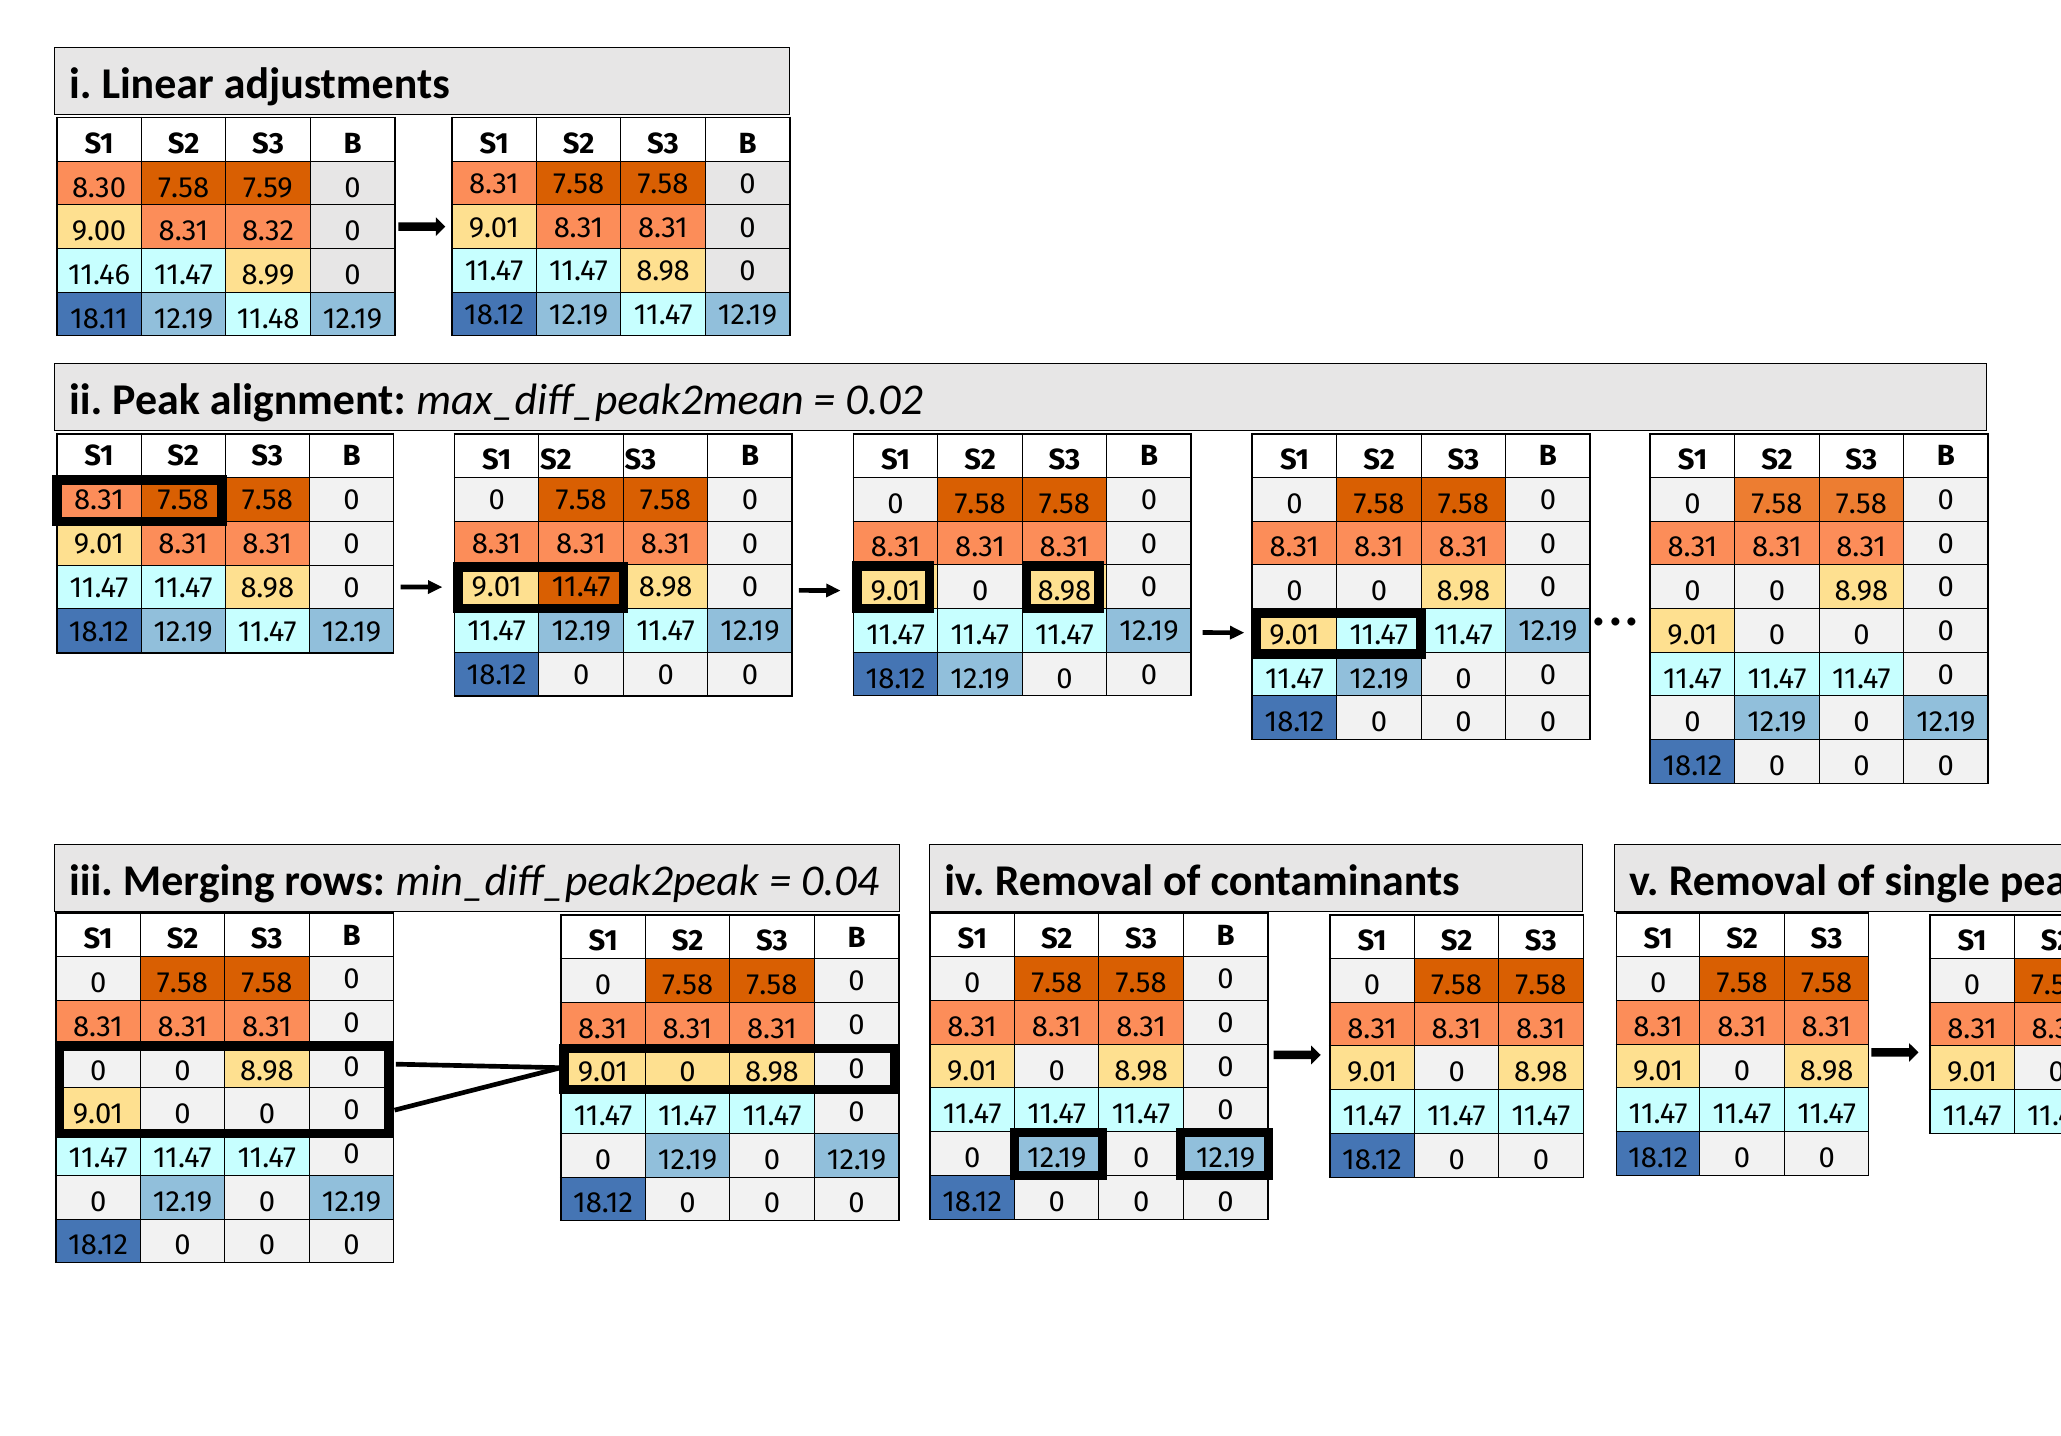

8.31
7.58
7.58
0
9.01
8.31
8.31
0
11.47
11.47
8.98
0
18.12
12.19
11.47
12.19
i. Linear adjustments
| S1 | S2 | S3 | B |
| --- | --- | --- | --- |
| 8.30 | 7.58 | 7.59 | 0 |
| 9.00 | 8.31 | 8.32 | 0 |
| 11.46 | 11.47 | 8.99 | 0 |
| 18.11 | 12.19 | 11.48 | 12.19 |
| S1 | S2 | S3 | B |
| --- | --- | --- | --- |
| 8.31 | 7.58 | 7.58 | 0 |
| 9.01 | 8.31 | 8.31 | 0 |
| 11.47 | 11.47 | 8.98 | 0 |
| 18.12 | 12.19 | 11.47 | 12.19 |

ii. Peak alignment: max_diff_peak2mean = 0.02
| S1 | S2 | S3 | B |
| --- | --- | --- | --- |
| 0 | 7.58 | 7.58 | 0 |
| 8.31 | 8.31 | 8.31 | 0 |
| 0 | 0 | 8.98 | 0 |
| 9.01 | 11.47 | 11.47 | 12.19 |
| 11.47 | 12.19 | 0 | 0 |
| 18.12 | 0 | 0 | 0 |
| S1 | S2 | S3 | B |
| --- | --- | --- | --- |
| 0 | 7.58 | 7.58 | 0 |
| 8.31 | 8.31 | 8.31 | 0 |
| 0 | 0 | 8.98 | 0 |
| 9.01 | 0 | 0 | 0 |
| 11.47 | 11.47 | 11.47 | 0 |
| 0 | 12.19 | 0 | 12.19 |
| 18.12 | 0 | 0 | 0 |
| S1 | S2 | S3 | B |
| --- | --- | --- | --- |
| 0 | 7.58 | 7.58 | 0 |
| 8.31 | 8.31 | 8.31 | 0 |
| 9.01 | 11.47 | 8.98 | 0 |
| 11.47 | 12.19 | 11.47 | 12.19 |
| 18.12 | 0 | 0 | 0 |
| S1 | S2 | S3 | B |
| --- | --- | --- | --- |
| 0 | 7.58 | 7.58 | 0 |
| 8.31 | 8.31 | 8.31 | 0 |
| 9.01 | 0 | 8.98 | 0 |
| 11.47 | 11.47 | 11.47 | 12.19 |
| 18.12 | 12.19 | 0 | 0 |
| S1 | S2 | S3 | B |
| --- | --- | --- | --- |
| 8.31 | 7.58 | 7.58 | 0 |
| 9.01 | 8.31 | 8.31 | 0 |
| 11.47 | 11.47 | 8.98 | 0 |
| 18.12 | 12.19 | 11.47 | 12.19 |

...

iv. Removal of contaminants
v. Removal of single peaks
iii. Merging rows: min_diff_peak2peak = 0.04
| S1 | S2 | S3 | B |
| --- | --- | --- | --- |
| 0 | 7.58 | 7.58 | 0 |
| 8.31 | 8.31 | 8.31 | 0 |
| 0 | 0 | 8.98 | 0 |
| 9.01 | 0 | 0 | 0 |
| 11.47 | 11.47 | 11.47 | 0 |
| 0 | 12.19 | 0 | 12.19 |
| 18.12 | 0 | 0 | 0 |
| S1 | S2 | S3 | B |
| --- | --- | --- | --- |
| 0 | 7.58 | 7.58 | 0 |
| 8.31 | 8.31 | 8.31 | 0 |
| 9.01 | 0 | 8.98 | 0 |
| 11.47 | 11.47 | 11.47 | 0 |
| 0 | 12.19 | 0 | 12.19 |
| 18.12 | 0 | 0 | 0 |
| S1 | S2 | S3 |
| --- | --- | --- |
| 0 | 7.58 | 7.58 |
| 8.31 | 8.31 | 8.31 |
| 9.01 | 0 | 8.98 |
| 11.47 | 11.47 | 11.47 |
| 18.12 | 0 | 0 |
| S1 | S2 | S3 | B |
| --- | --- | --- | --- |
| 0 | 7.58 | 7.58 | 0 |
| 8.31 | 8.31 | 8.31 | 0 |
| 9.01 | 0 | 8.98 | 0 |
| 11.47 | 11.47 | 11.47 | 0 |
| 0 | 12.19 | 0 | 12.19 |
| 18.12 | 0 | 0 | 0 |
| S1 | S2 | S3 |
| --- | --- | --- |
| 0 | 7.58 | 7.58 |
| 8.31 | 8.31 | 8.31 |
| 9.01 | 0 | 8.98 |
| 11.47 | 11.47 | 11.47 |
| S1 | S2 | S3 |
| --- | --- | --- |
| 0 | 7.58 | 7.58 |
| 8.31 | 8.31 | 8.31 |
| 9.01 | 0 | 8.98 |
| 11.47 | 11.47 | 11.47 |
| 18.12 | 0 | 0 |